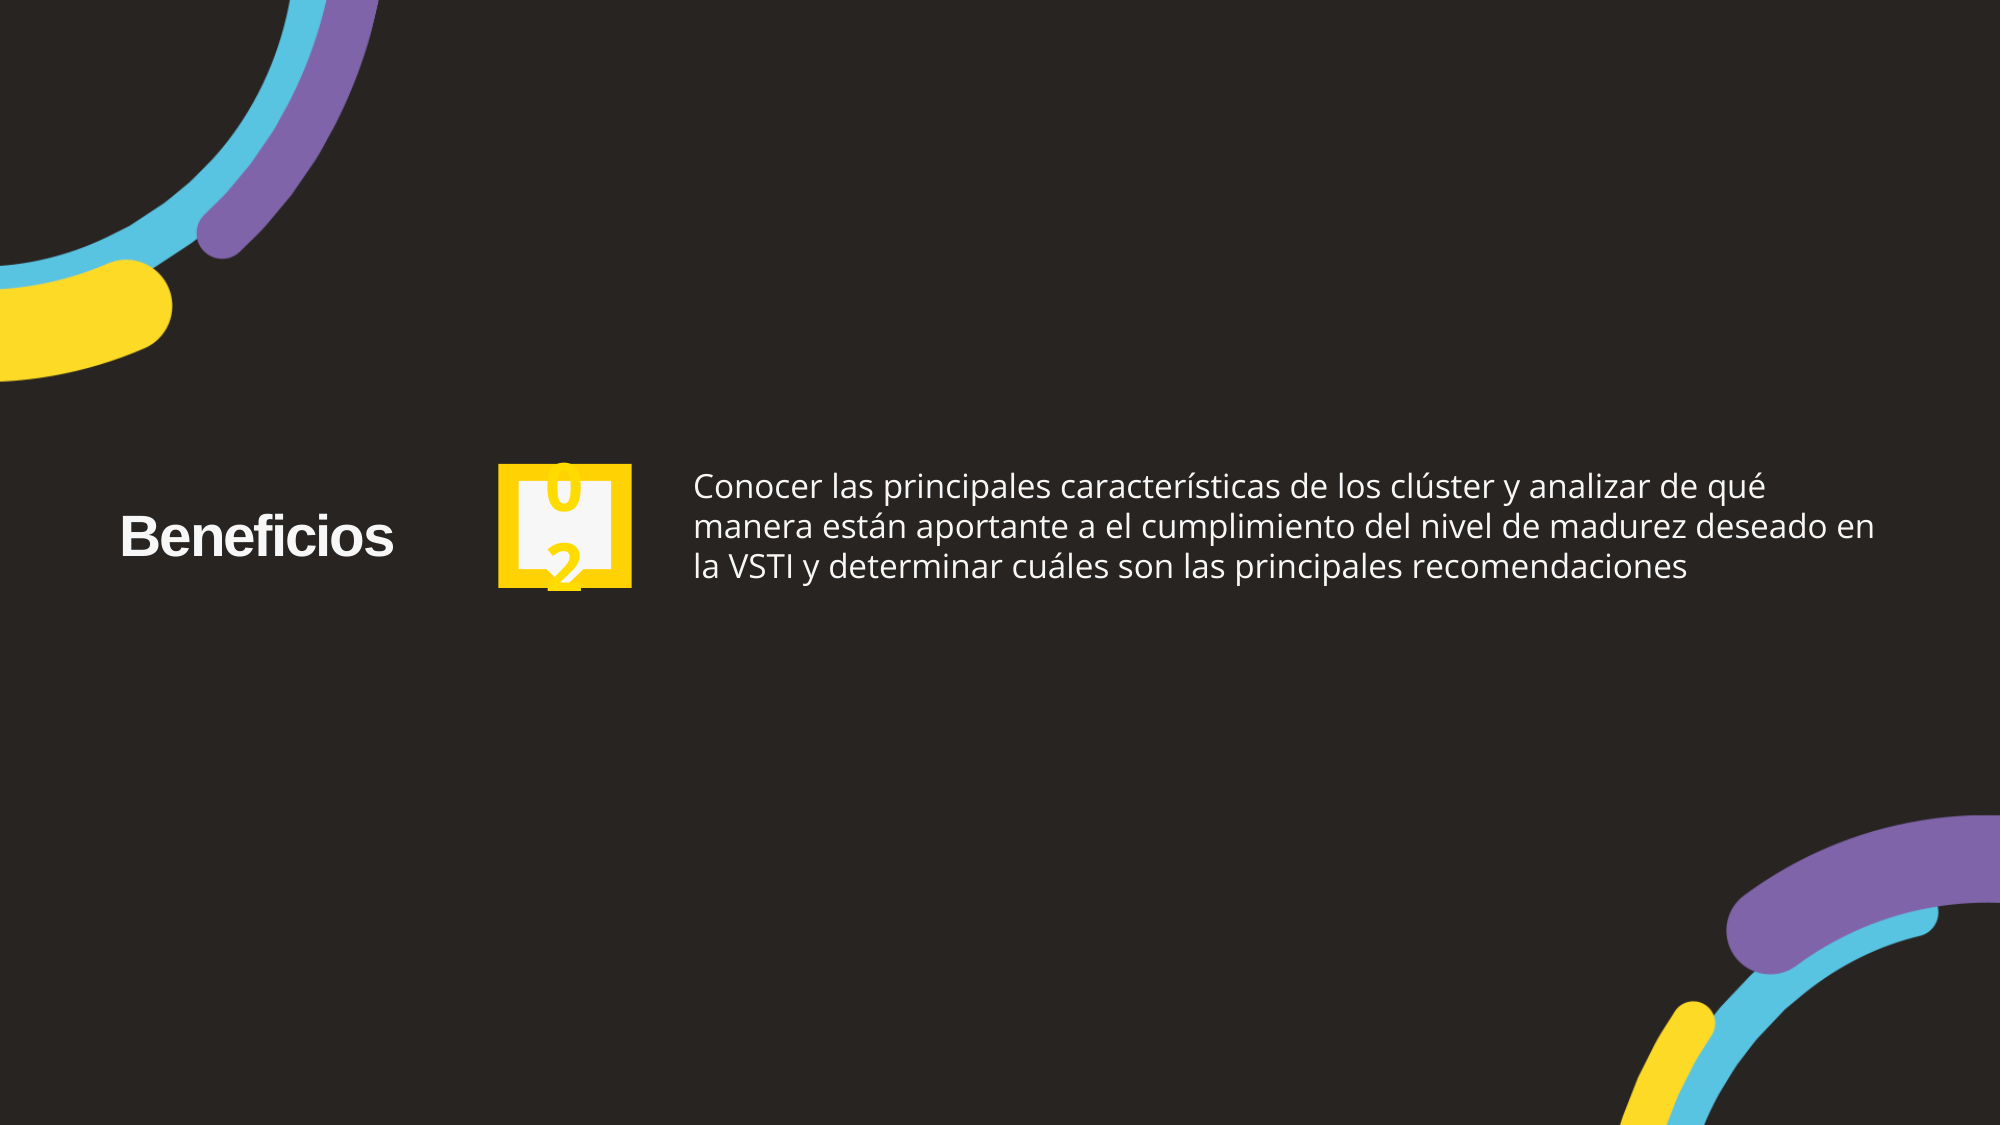

Conocer las principales características de los clúster y analizar de qué manera están aportante a el cumplimiento del nivel de madurez deseado en la VSTI y determinar cuáles son las principales recomendaciones

02
Beneficios